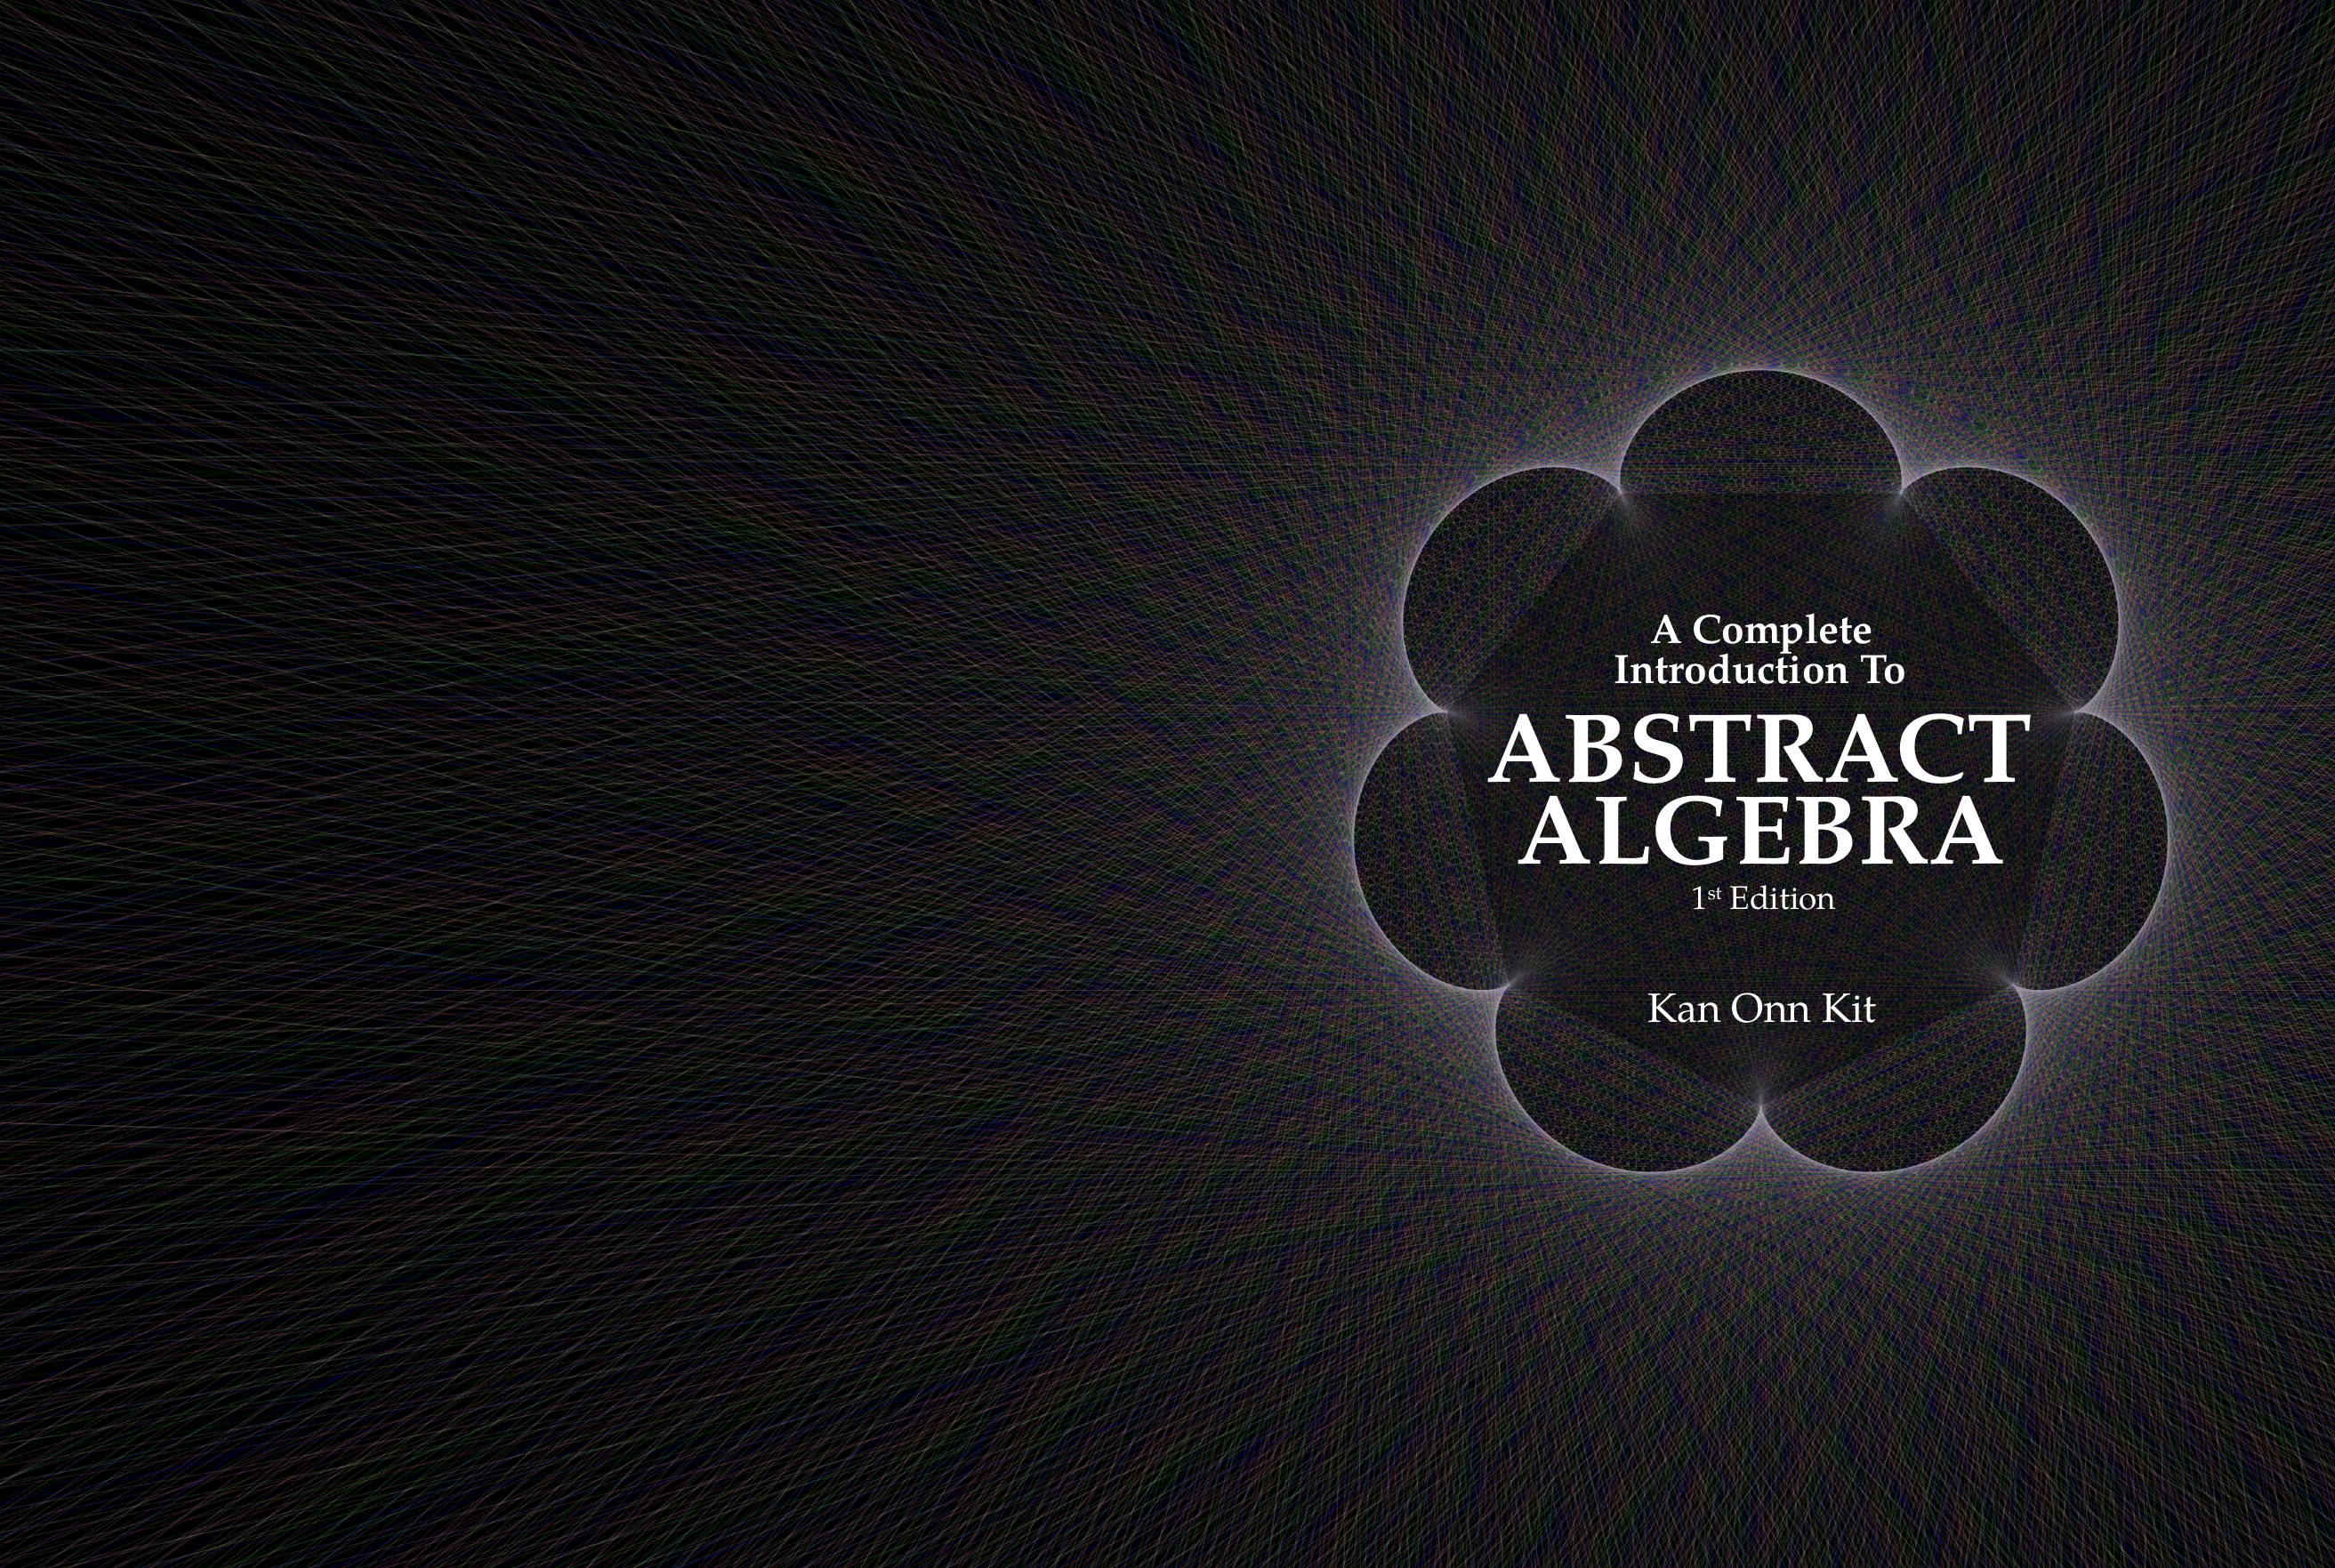

A Complete
Introduction To
ABSTRACT
ALGEBRA
1st Edition
Kan Onn Kit